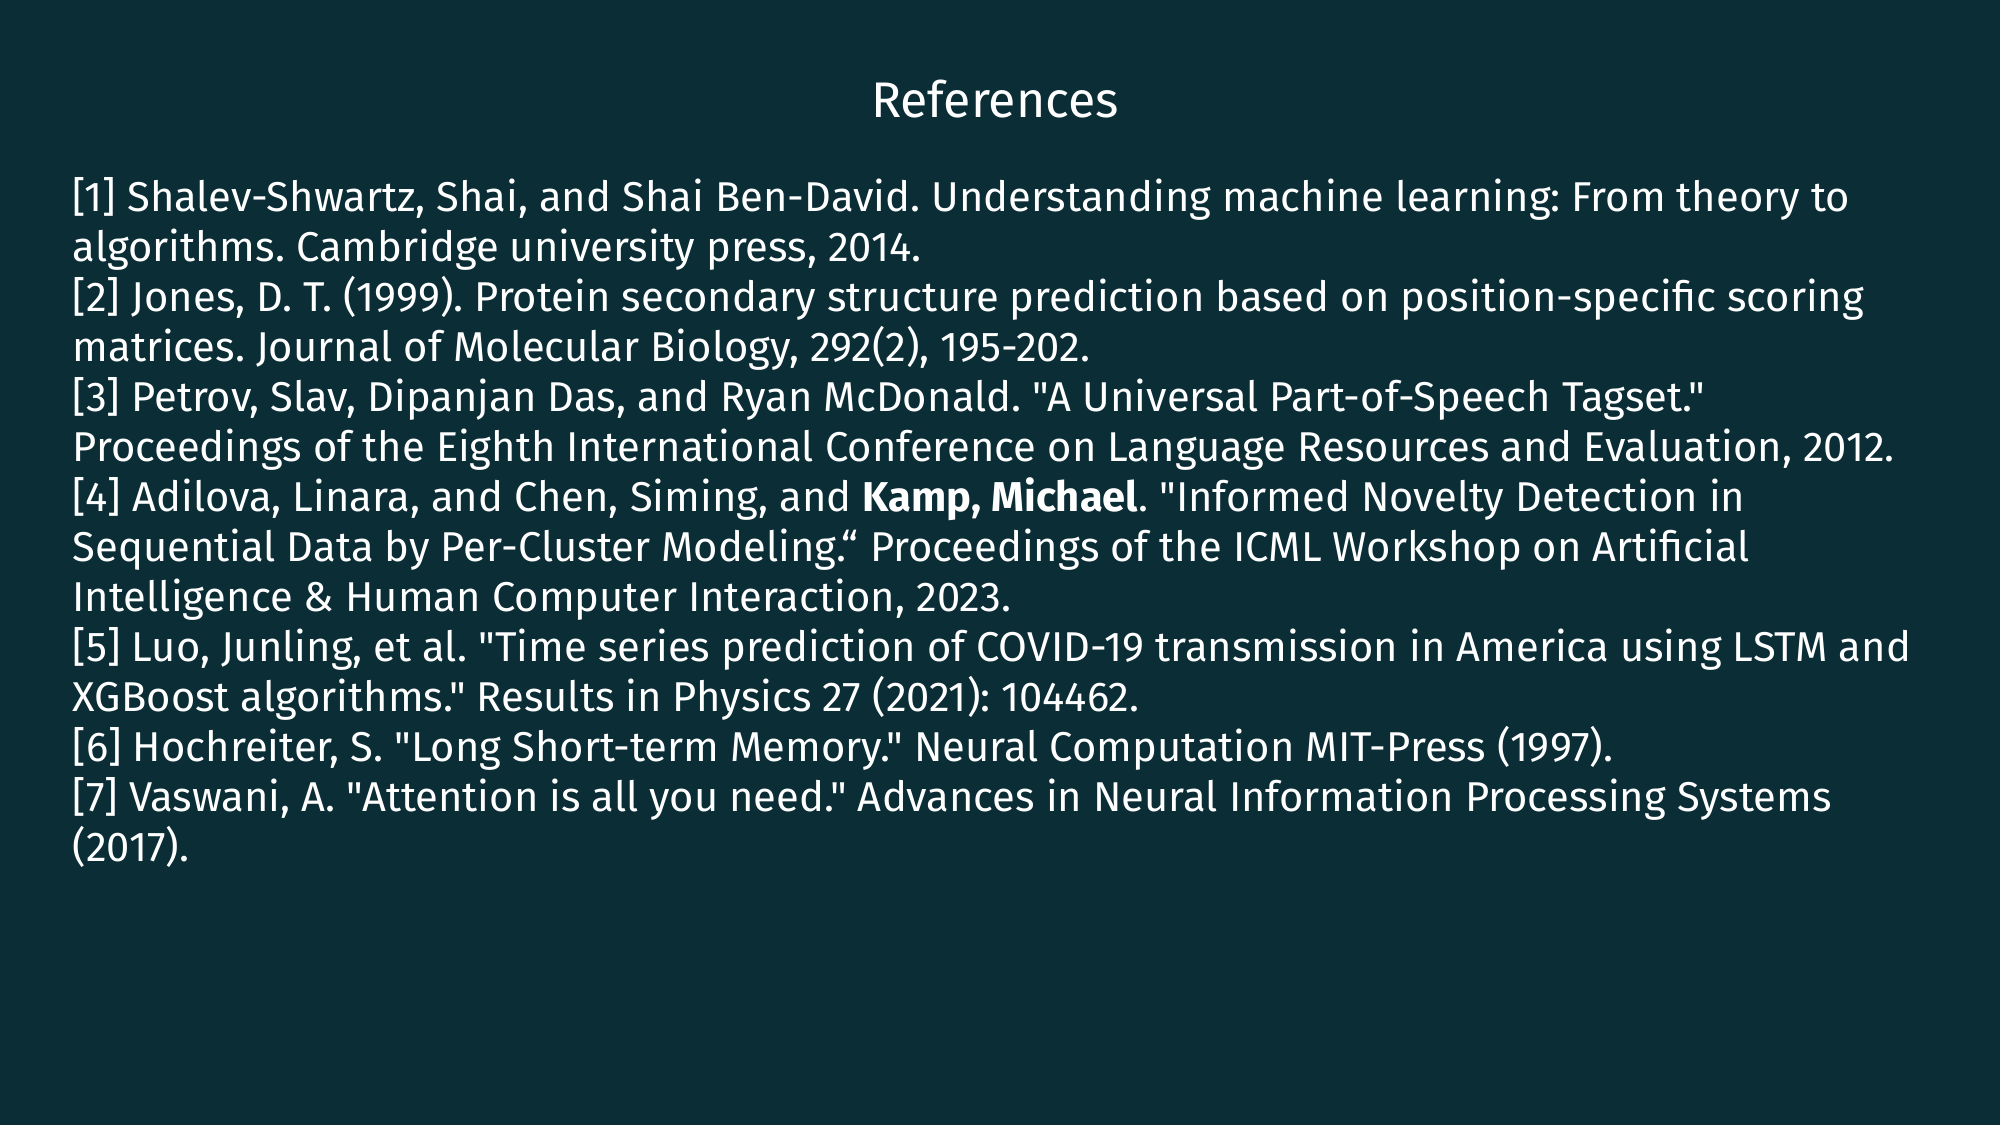

References
[1] Shalev-Shwartz, Shai, and Shai Ben-David. Understanding machine learning: From theory to algorithms. Cambridge university press, 2014.
[2] Jones, D. T. (1999). Protein secondary structure prediction based on position-specific scoring matrices. Journal of Molecular Biology, 292(2), 195-202.
[3] Petrov, Slav, Dipanjan Das, and Ryan McDonald. "A Universal Part-of-Speech Tagset." Proceedings of the Eighth International Conference on Language Resources and Evaluation, 2012.
[4] Adilova, Linara, and Chen, Siming, and Kamp, Michael. "Informed Novelty Detection in Sequential Data by Per-Cluster Modeling.“ Proceedings of the ICML Workshop on Artificial Intelligence & Human Computer Interaction, 2023.
[5] Luo, Junling, et al. "Time series prediction of COVID-19 transmission in America using LSTM and XGBoost algorithms." Results in Physics 27 (2021): 104462.
[6] Hochreiter, S. "Long Short-term Memory." Neural Computation MIT-Press (1997).
[7] Vaswani, A. "Attention is all you need." Advances in Neural Information Processing Systems (2017).